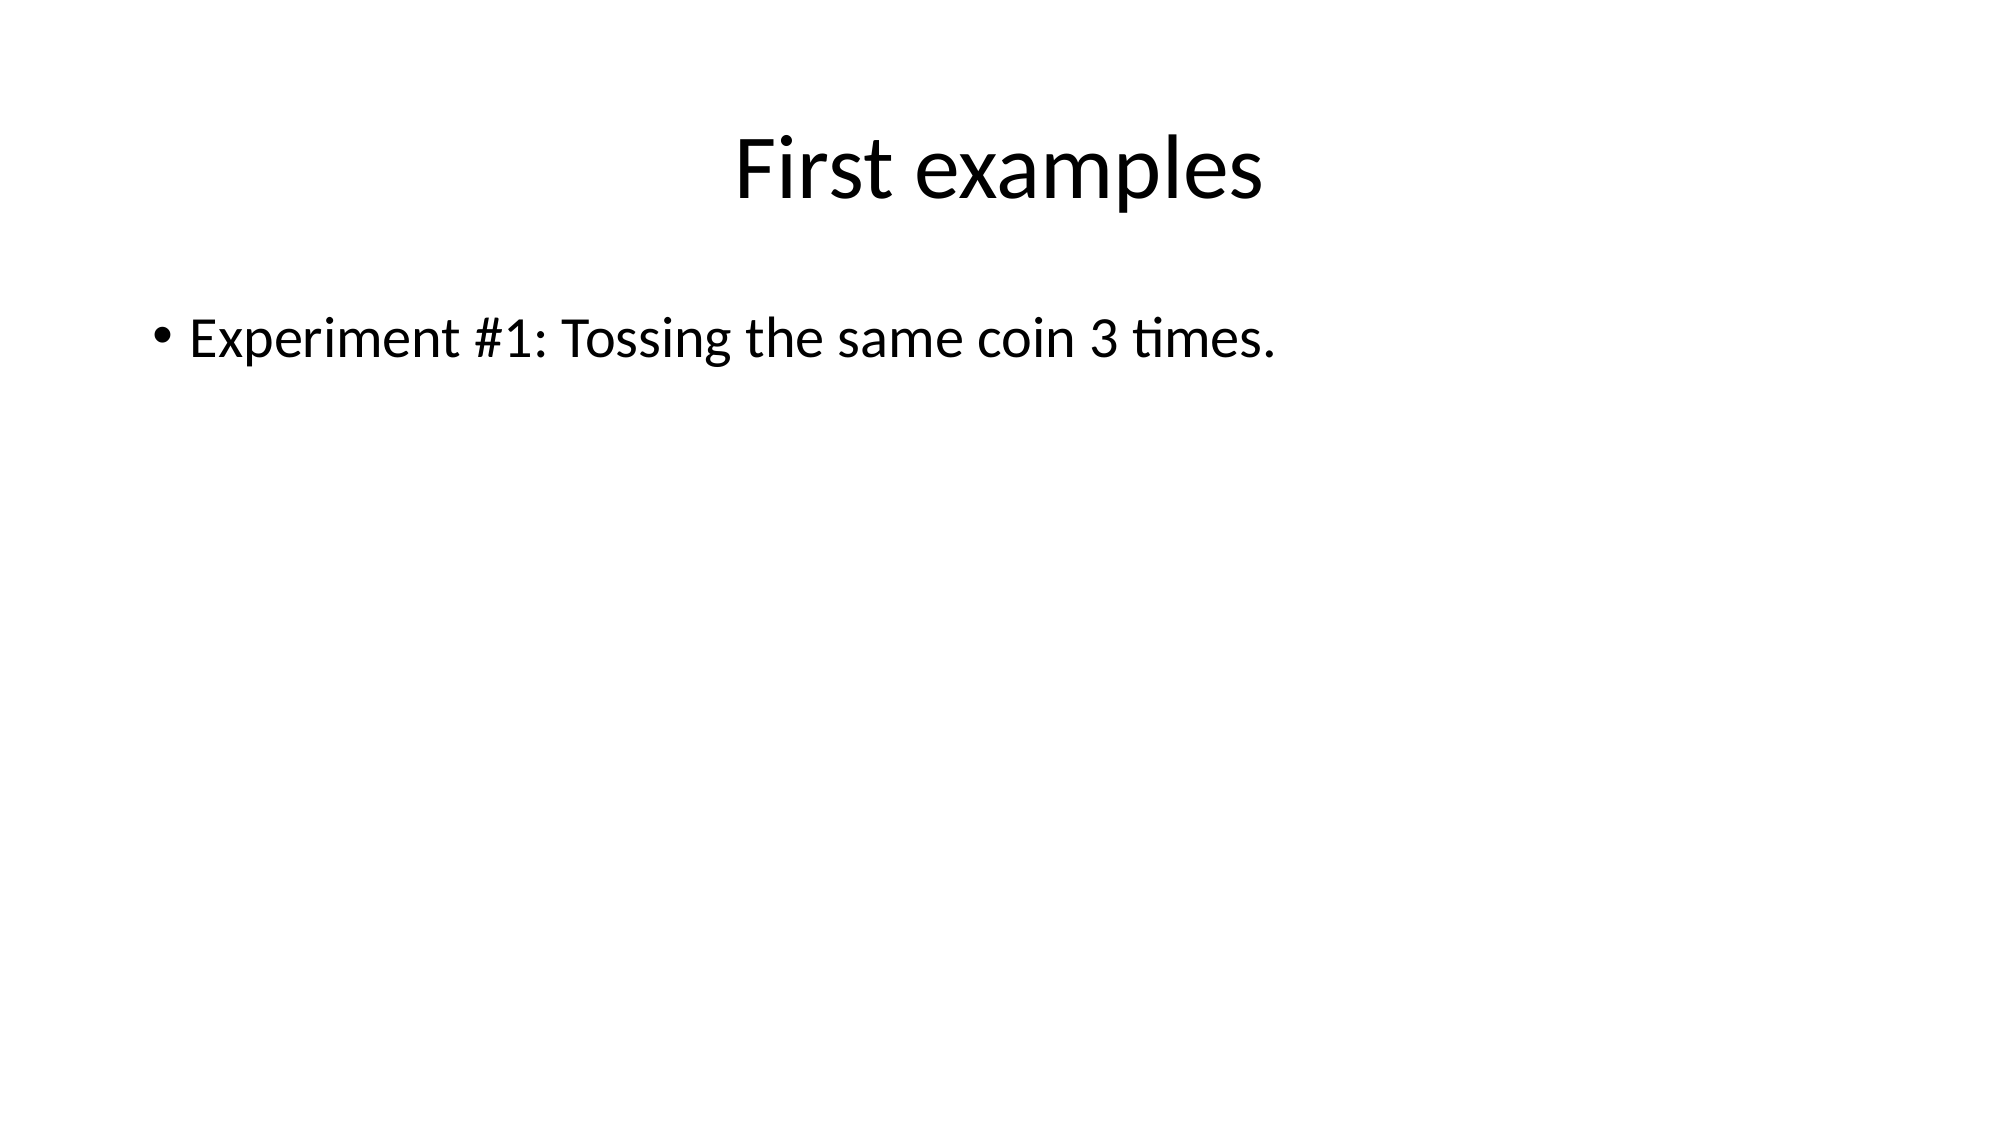

# First examples
Experiment #1: Tossing the same coin 3 times.